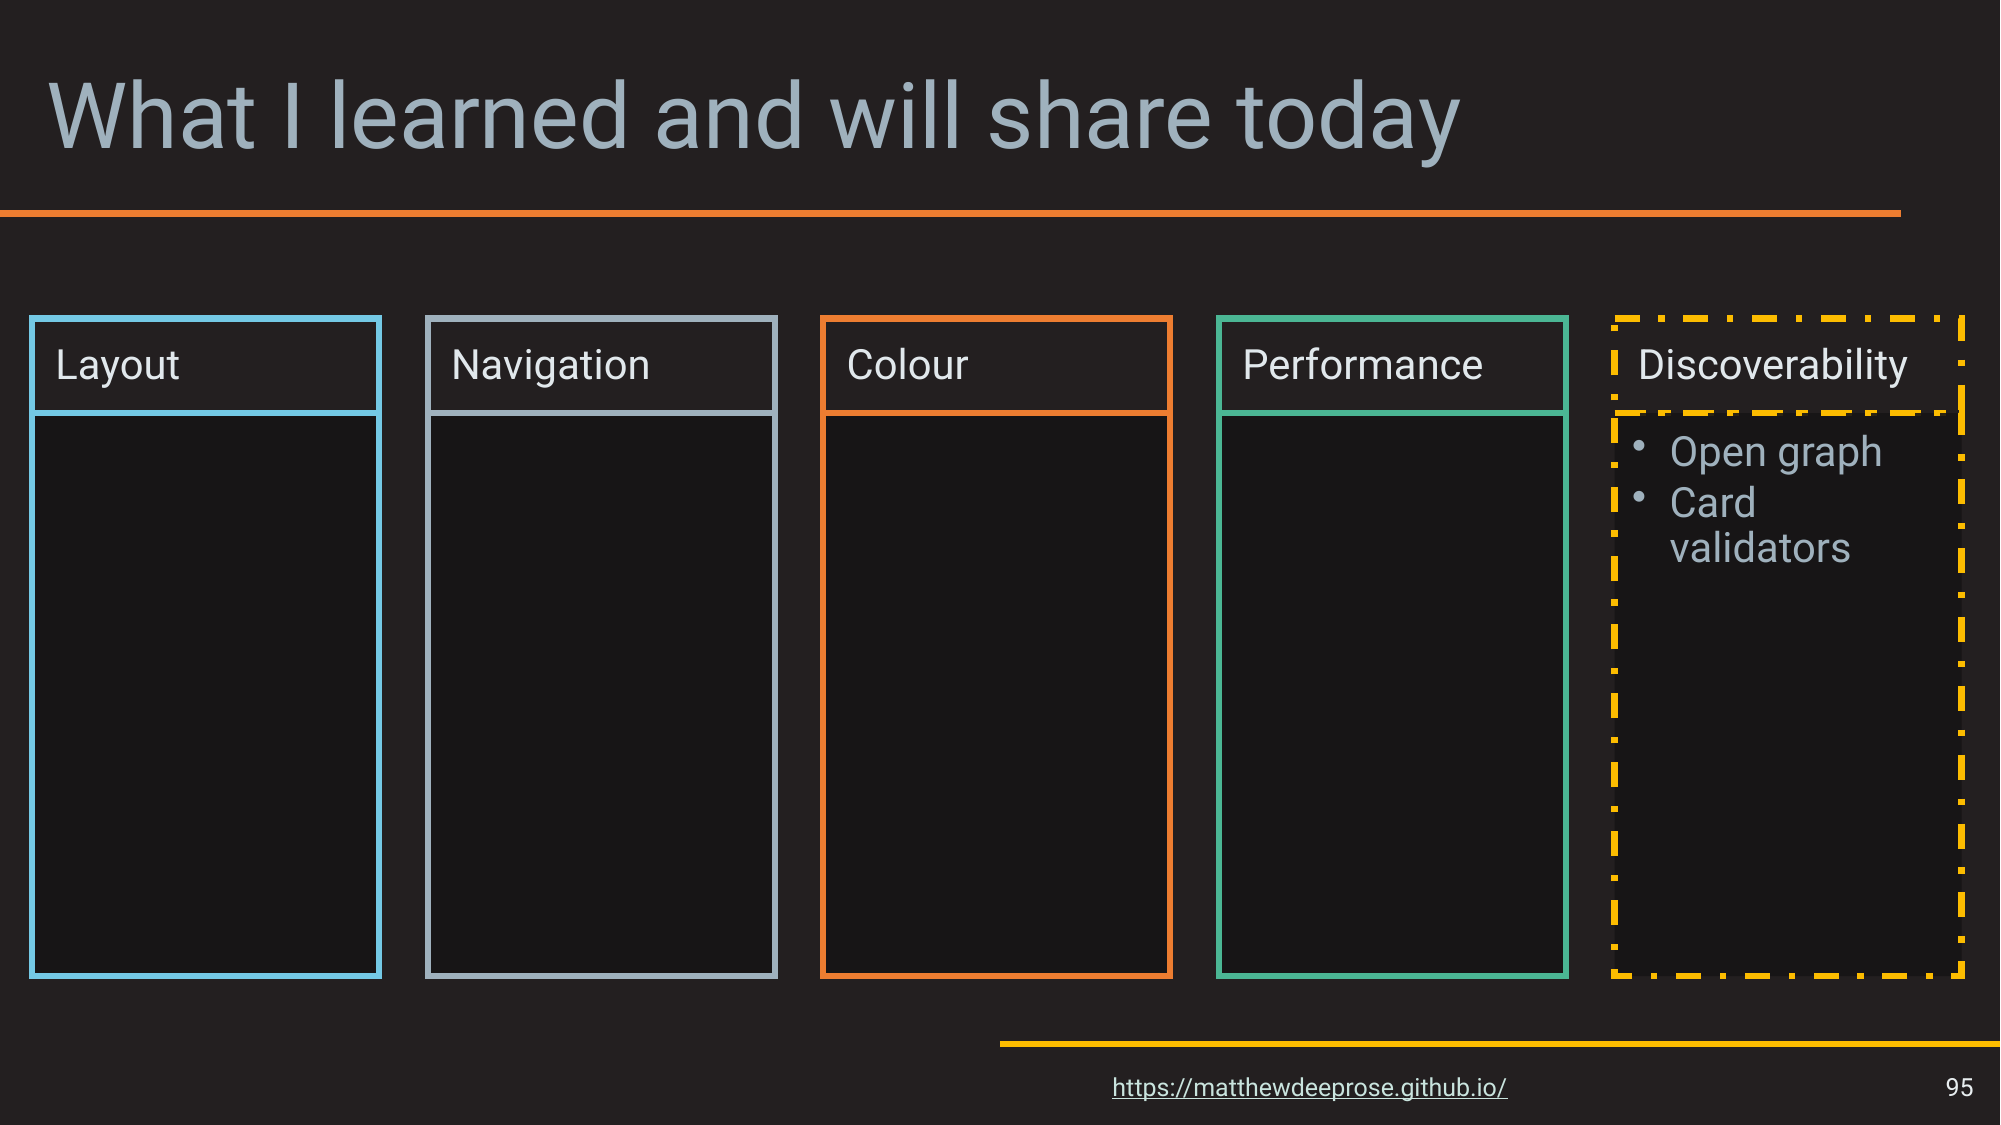

# What I learned and will share today 6
Layout
Navigation
Colour
Performance
Discoverability

Open graph
Card validators
95
https://matthewdeeprose.github.io/